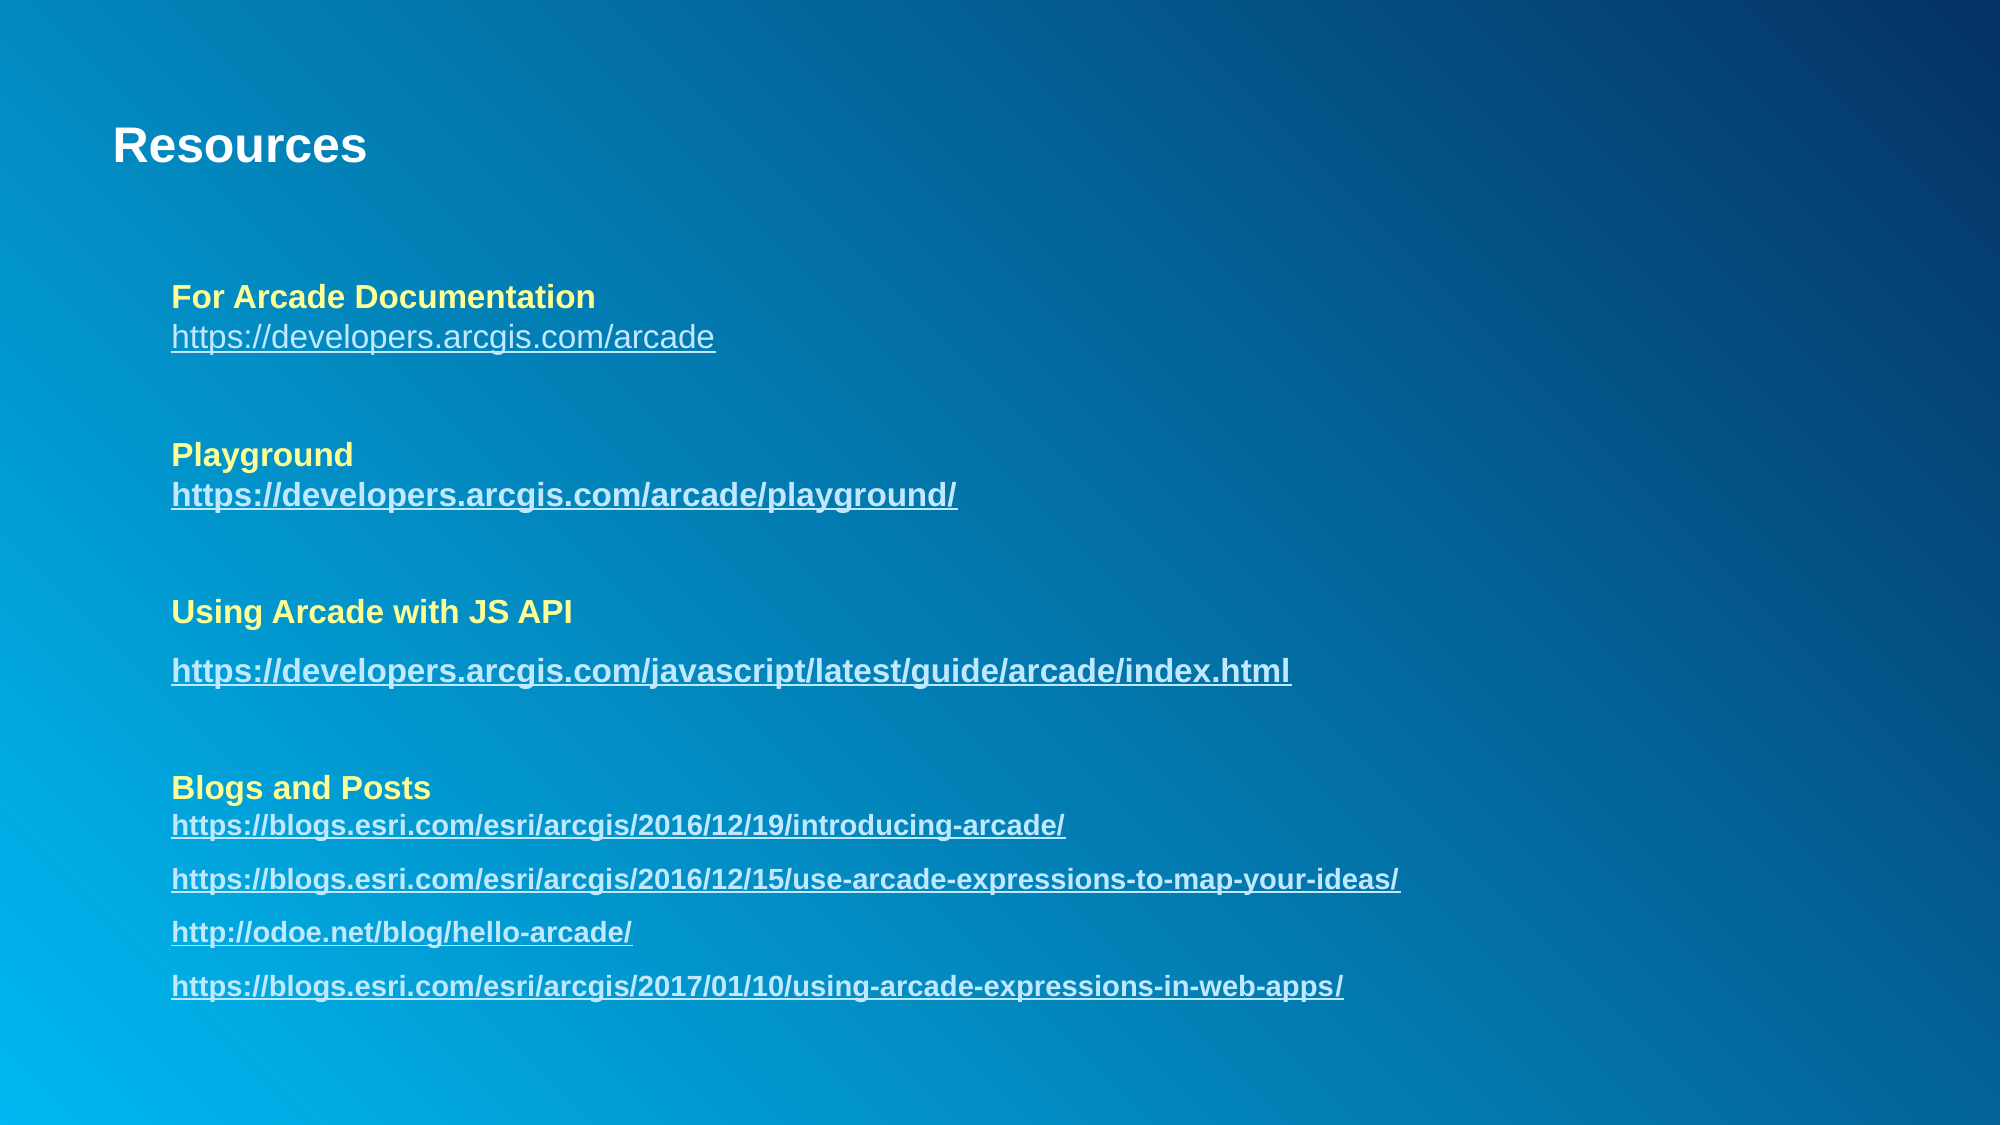

# Resources
For Arcade Documentation
https://developers.arcgis.com/arcade

Playground
https://developers.arcgis.com/arcade/playground/

Using Arcade with JS API
https://developers.arcgis.com/javascript/latest/guide/arcade/index.html

Blogs and Posts
https://blogs.esri.com/esri/arcgis/2016/12/19/introducing-arcade/
https://blogs.esri.com/esri/arcgis/2016/12/15/use-arcade-expressions-to-map-your-ideas/
http://odoe.net/blog/hello-arcade/
https://blogs.esri.com/esri/arcgis/2017/01/10/using-arcade-expressions-in-web-apps/